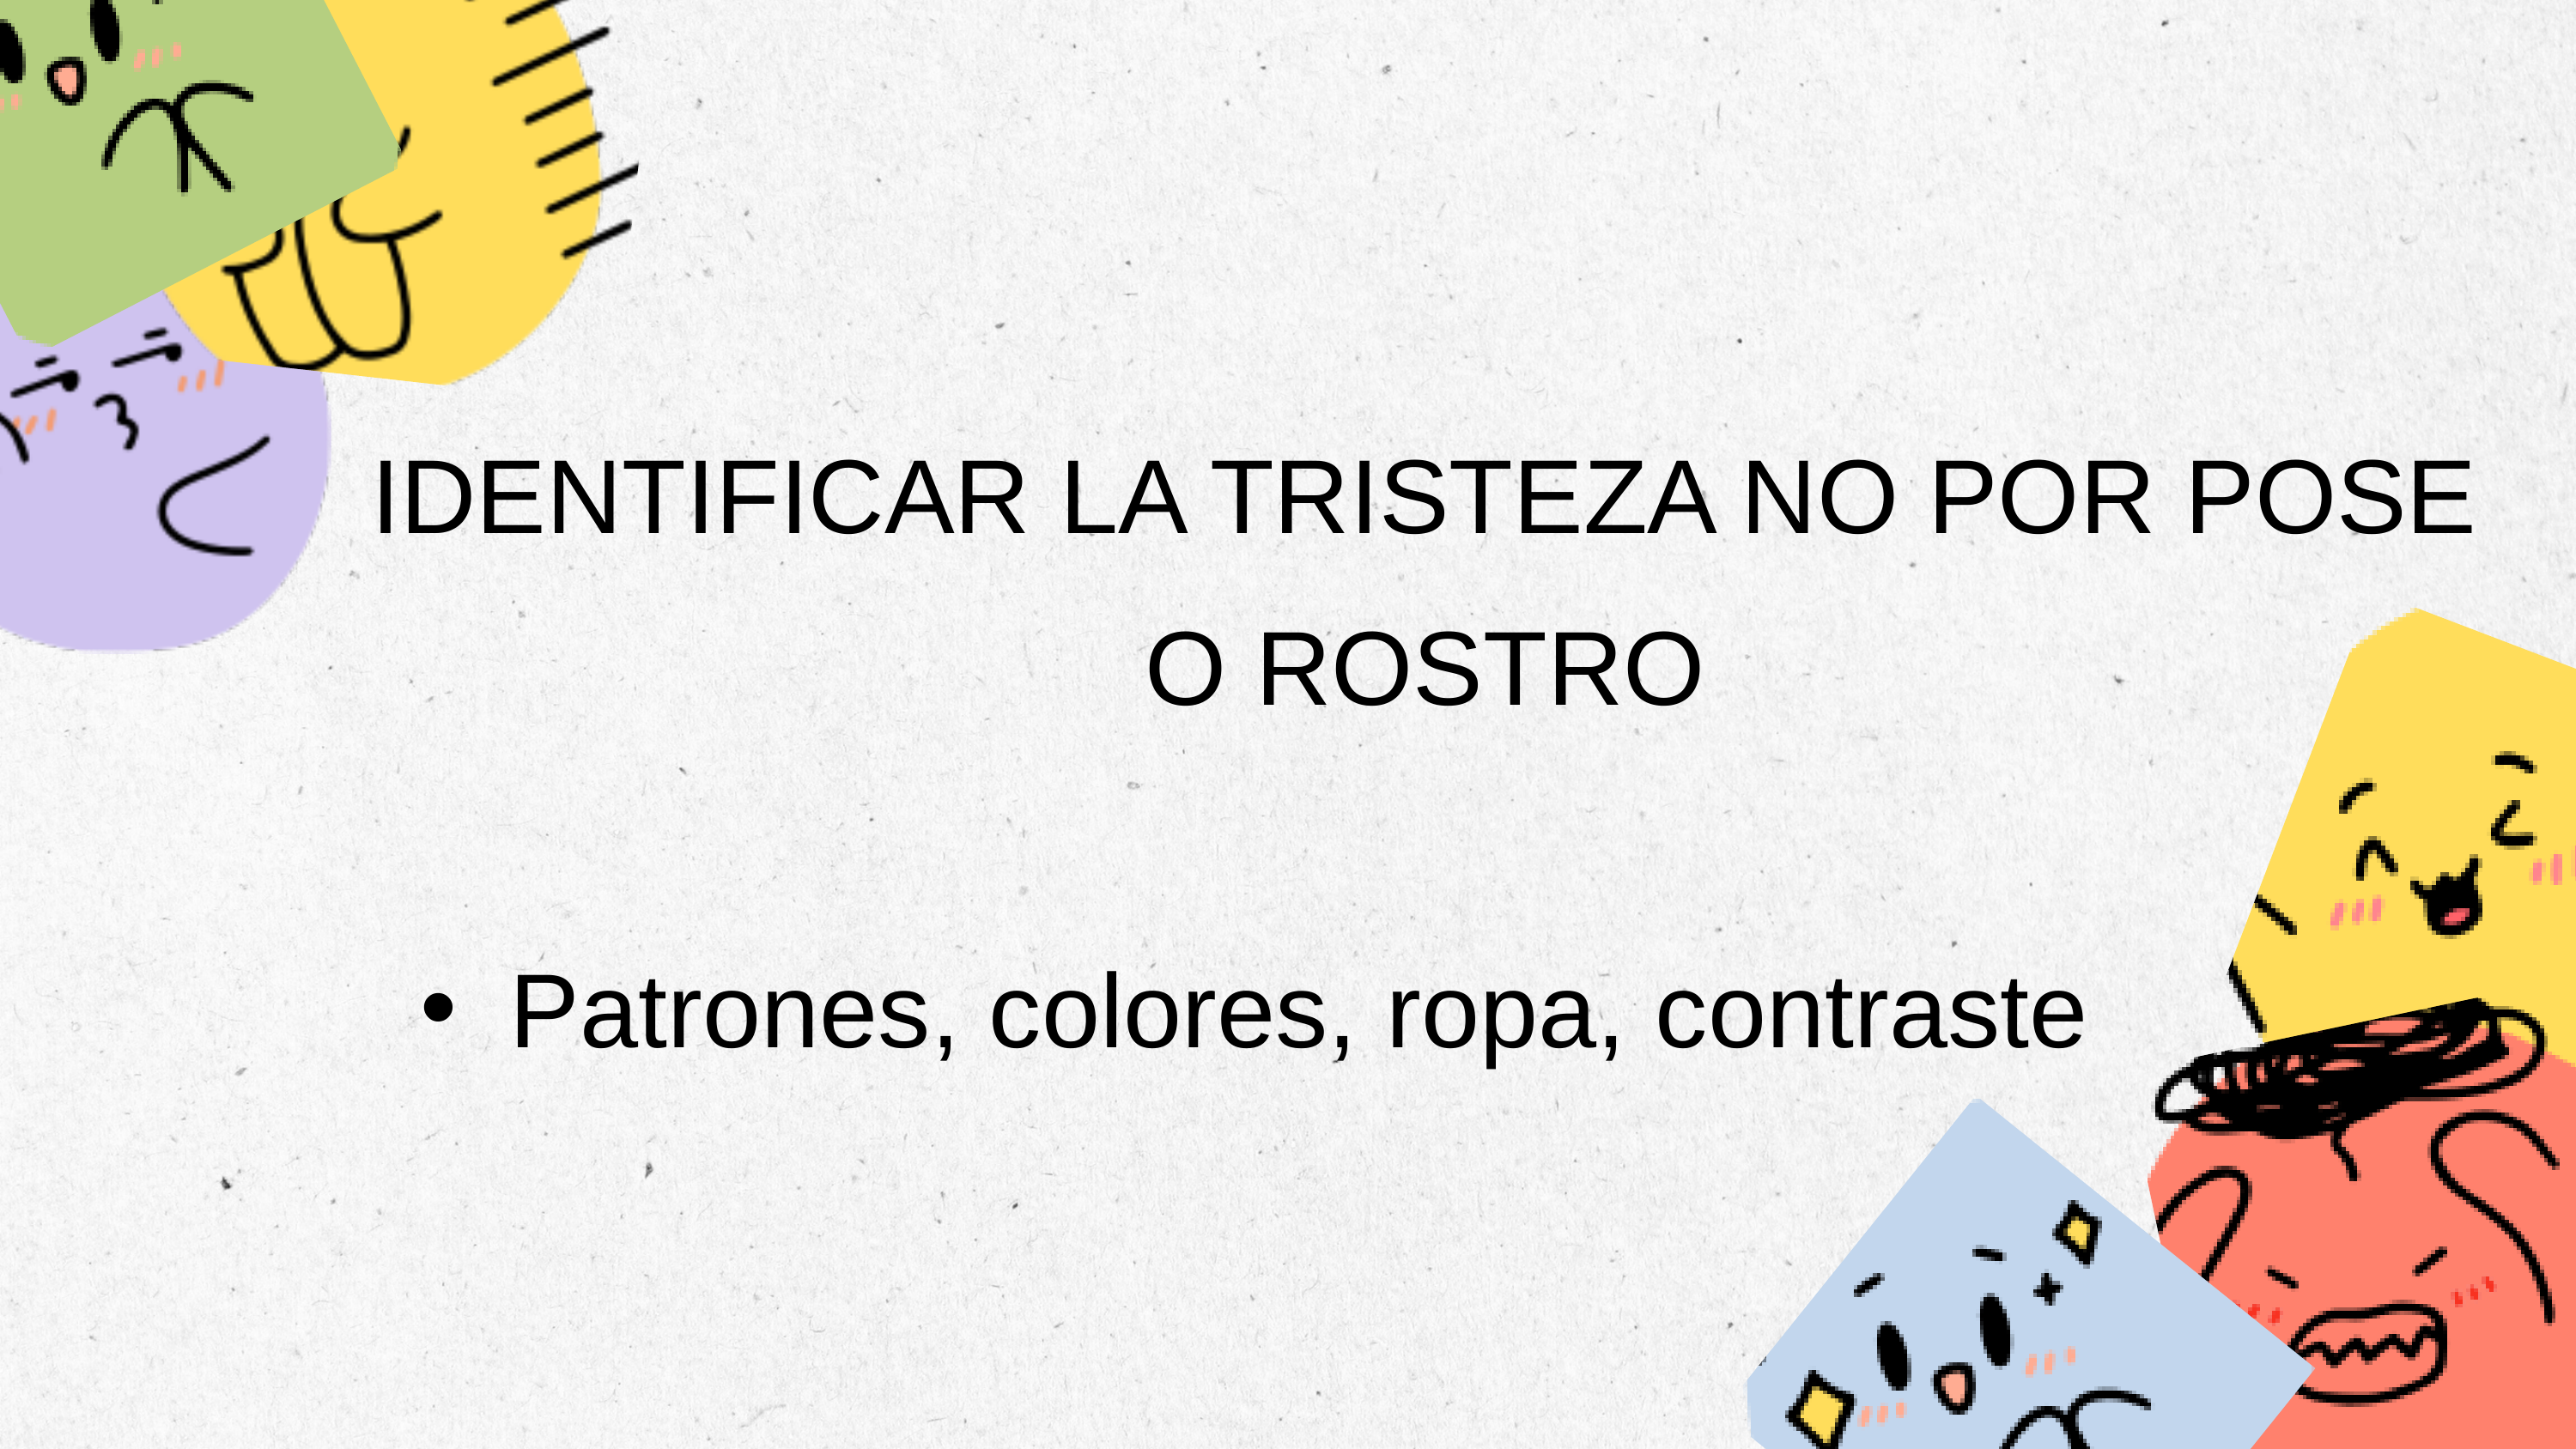

IDENTIFICAR LA TRISTEZA NO POR POSE O ROSTRO

Patrones, colores, ropa, contraste